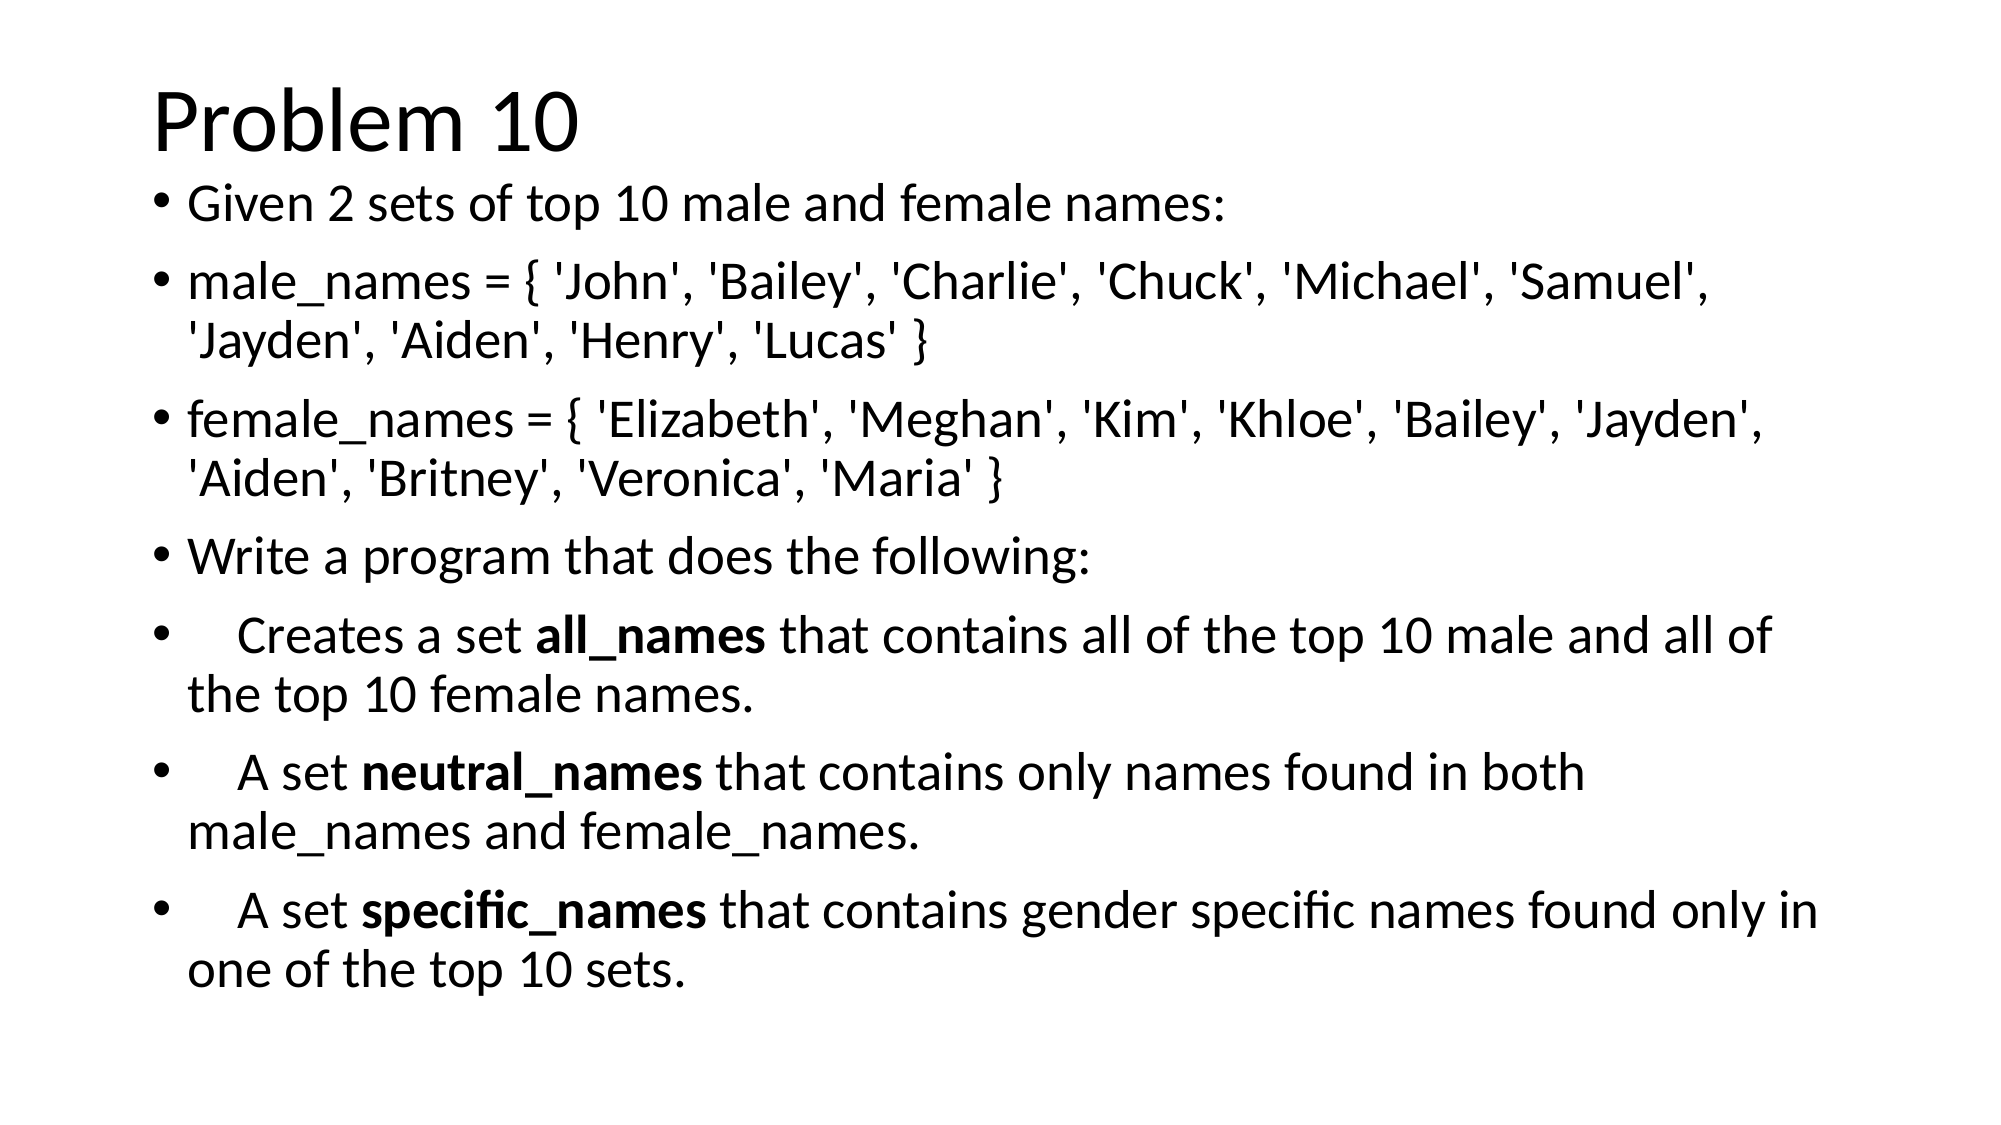

# Problem 10
Given 2 sets of top 10 male and female names:
male_names = { 'John', 'Bailey', 'Charlie', 'Chuck', 'Michael', 'Samuel', 'Jayden', 'Aiden', 'Henry', 'Lucas' }
female_names = { 'Elizabeth', 'Meghan', 'Kim', 'Khloe', 'Bailey', 'Jayden', 'Aiden', 'Britney', 'Veronica', 'Maria' }
Write a program that does the following:
    Creates a set all_names that contains all of the top 10 male and all of the top 10 female names.
    A set neutral_names that contains only names found in both male_names and female_names.
    A set specific_names that contains gender specific names found only in one of the top 10 sets.